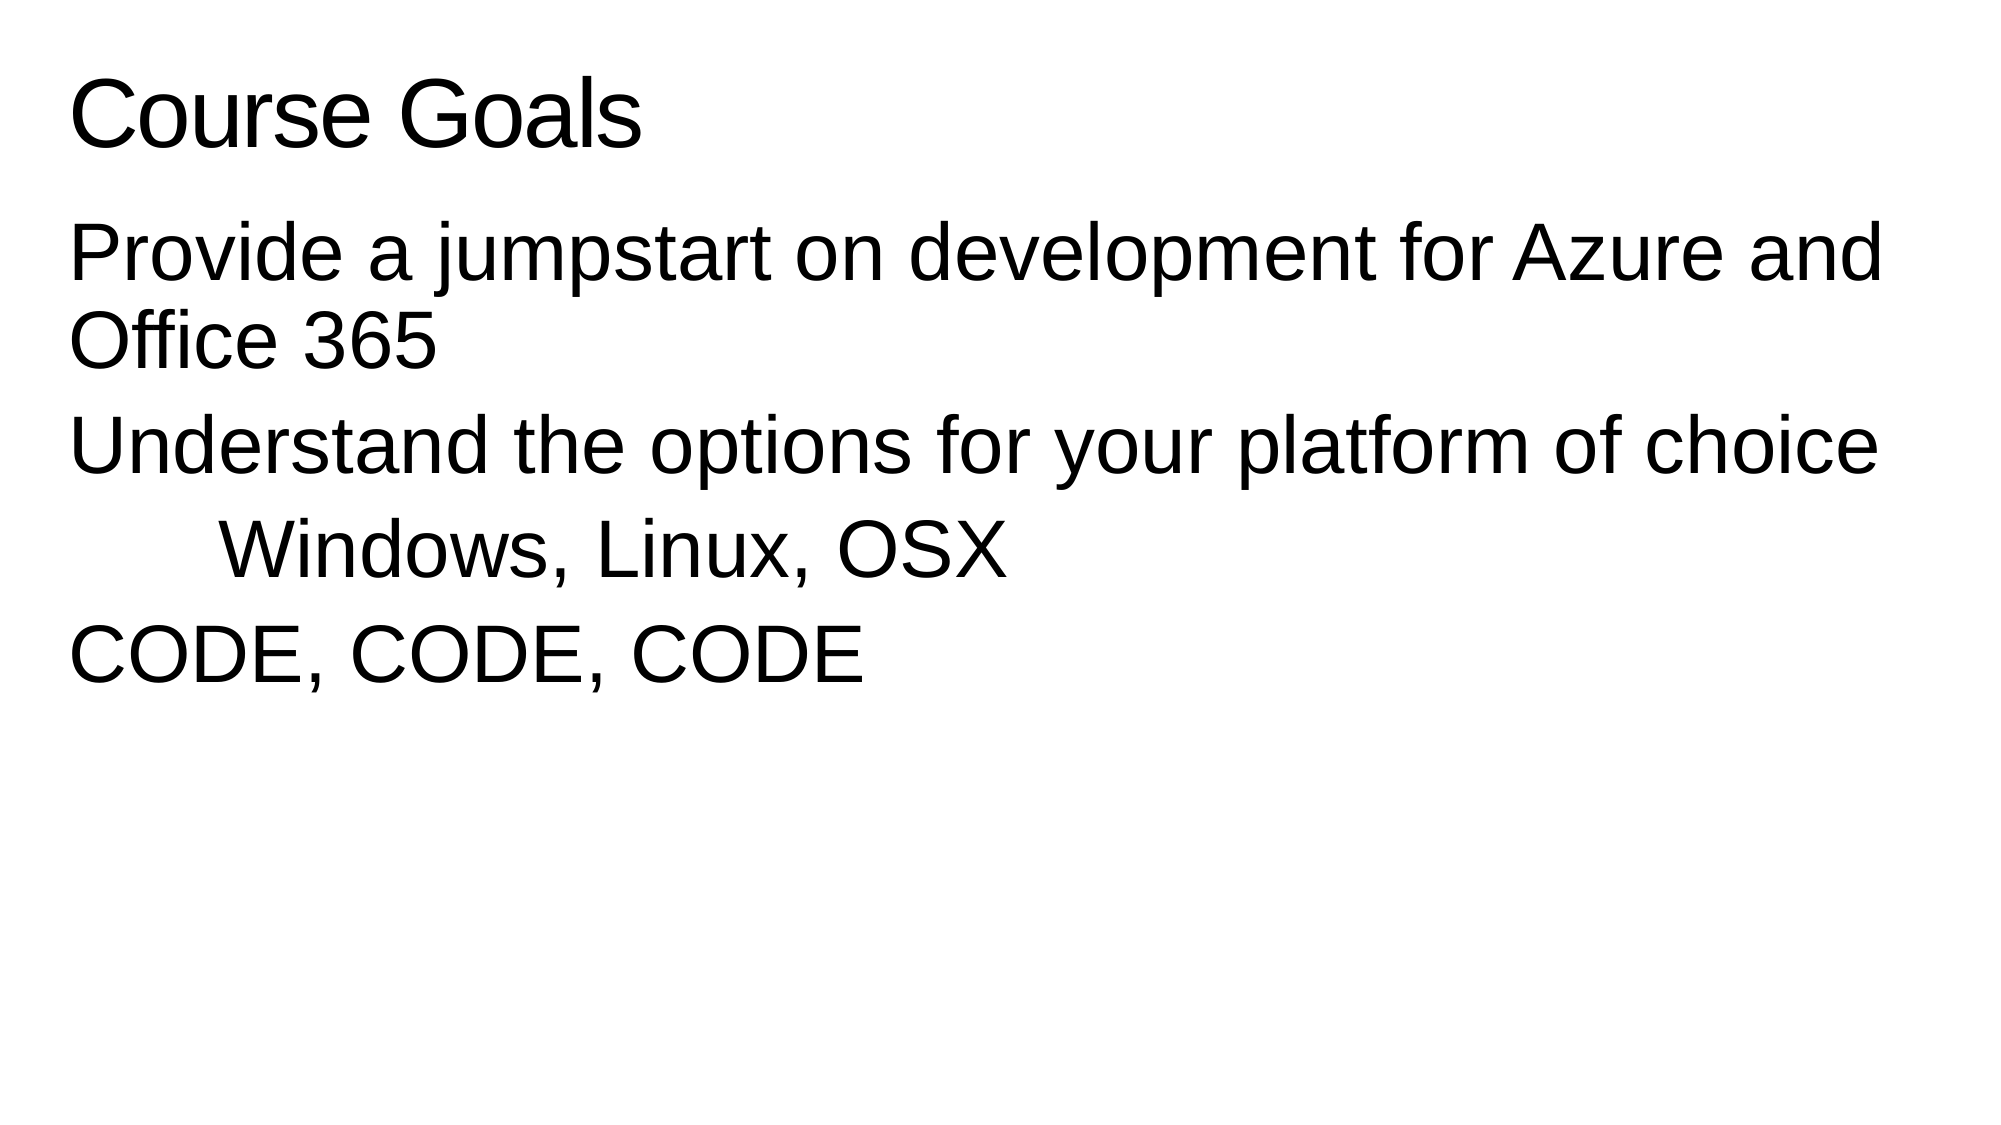

# Course Goals
Provide a jumpstart on development for Azure and Office 365
Understand the options for your platform of choice
	Windows, Linux, OSX
CODE, CODE, CODE